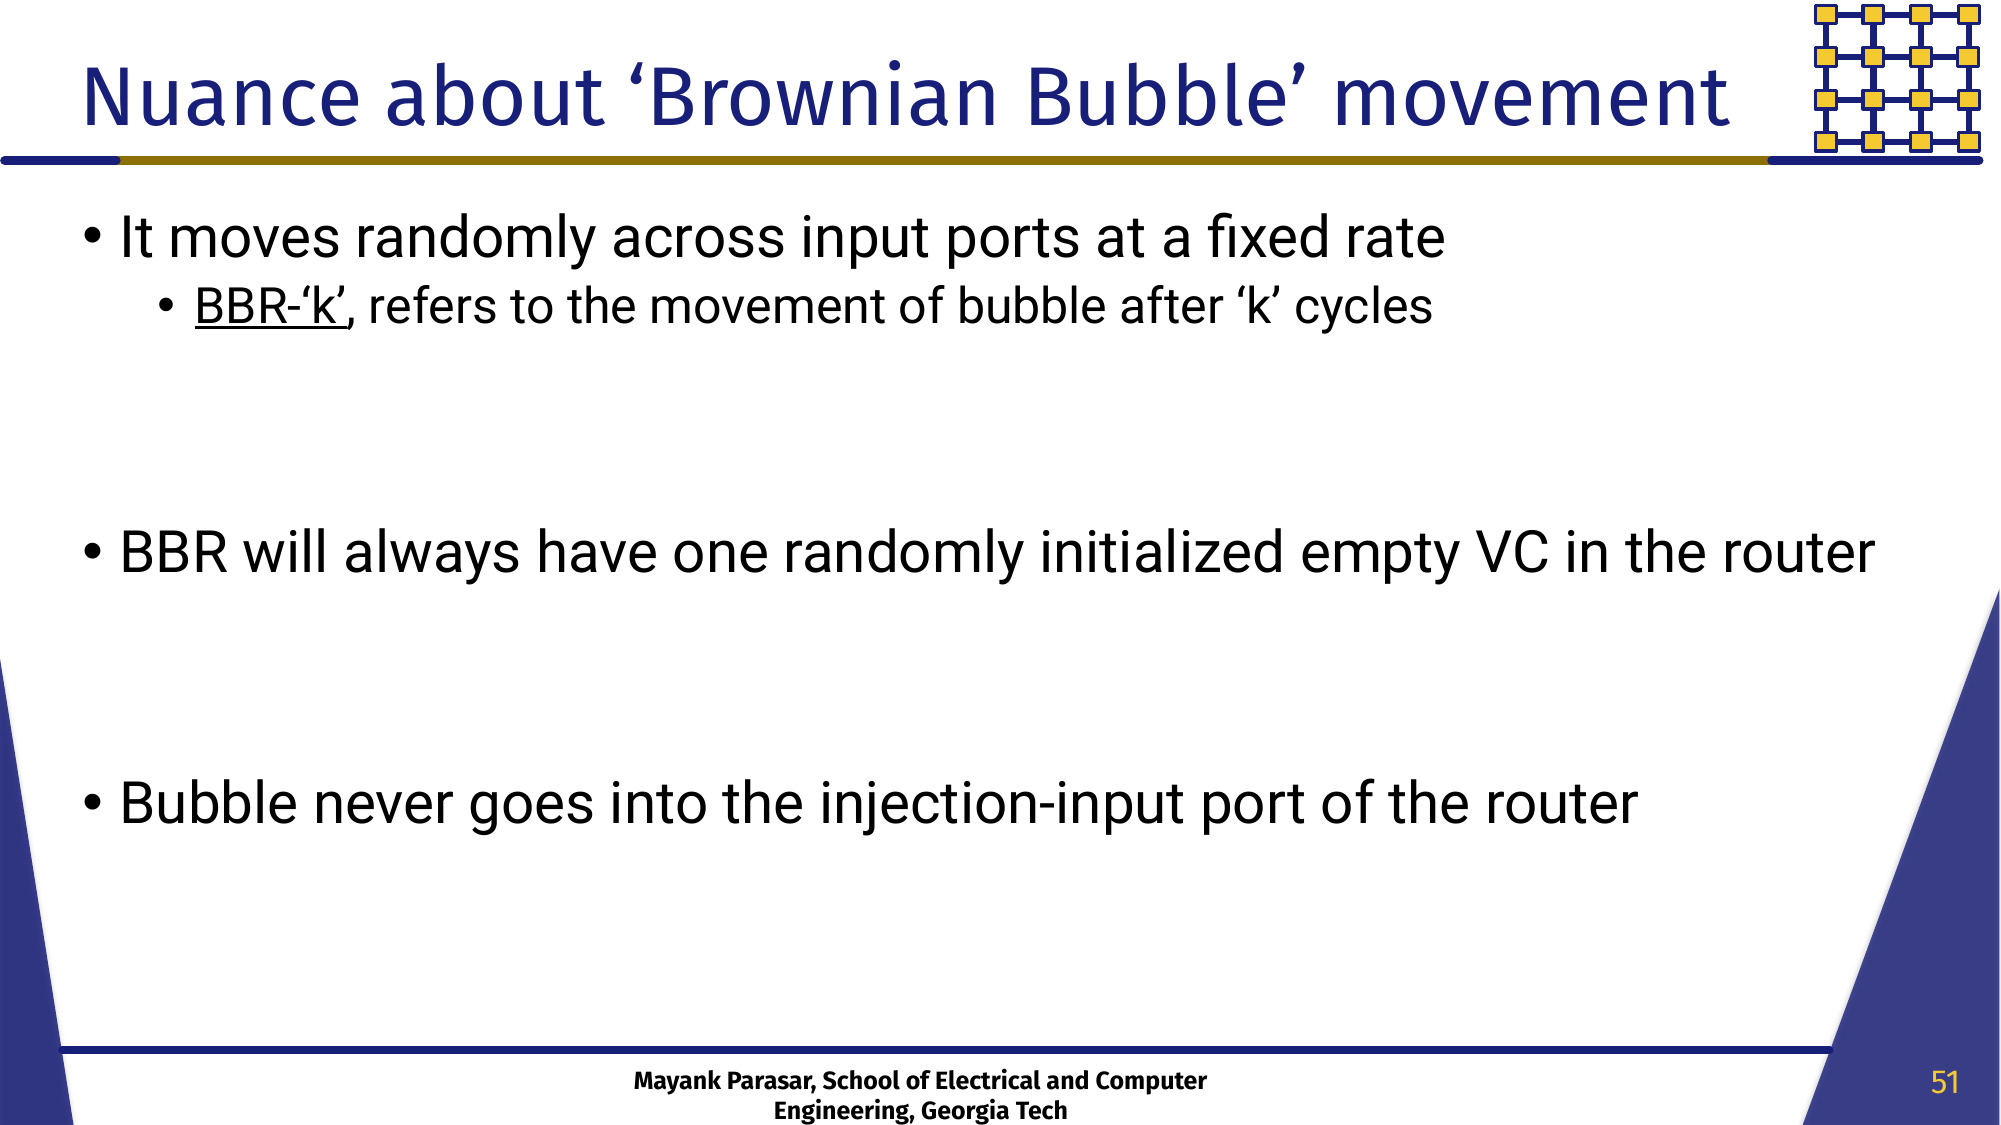

# Nuance about ‘Brownian Bubble’ movement
It moves randomly across input ports at a fixed rate
BBR-‘k’, refers to the movement of bubble after ‘k’ cycles

BBR will always have one randomly initialized empty VC in the router

Bubble never goes into the injection-input port of the router
51
Mayank Parasar, School of Electrical and Computer Engineering, Georgia Tech